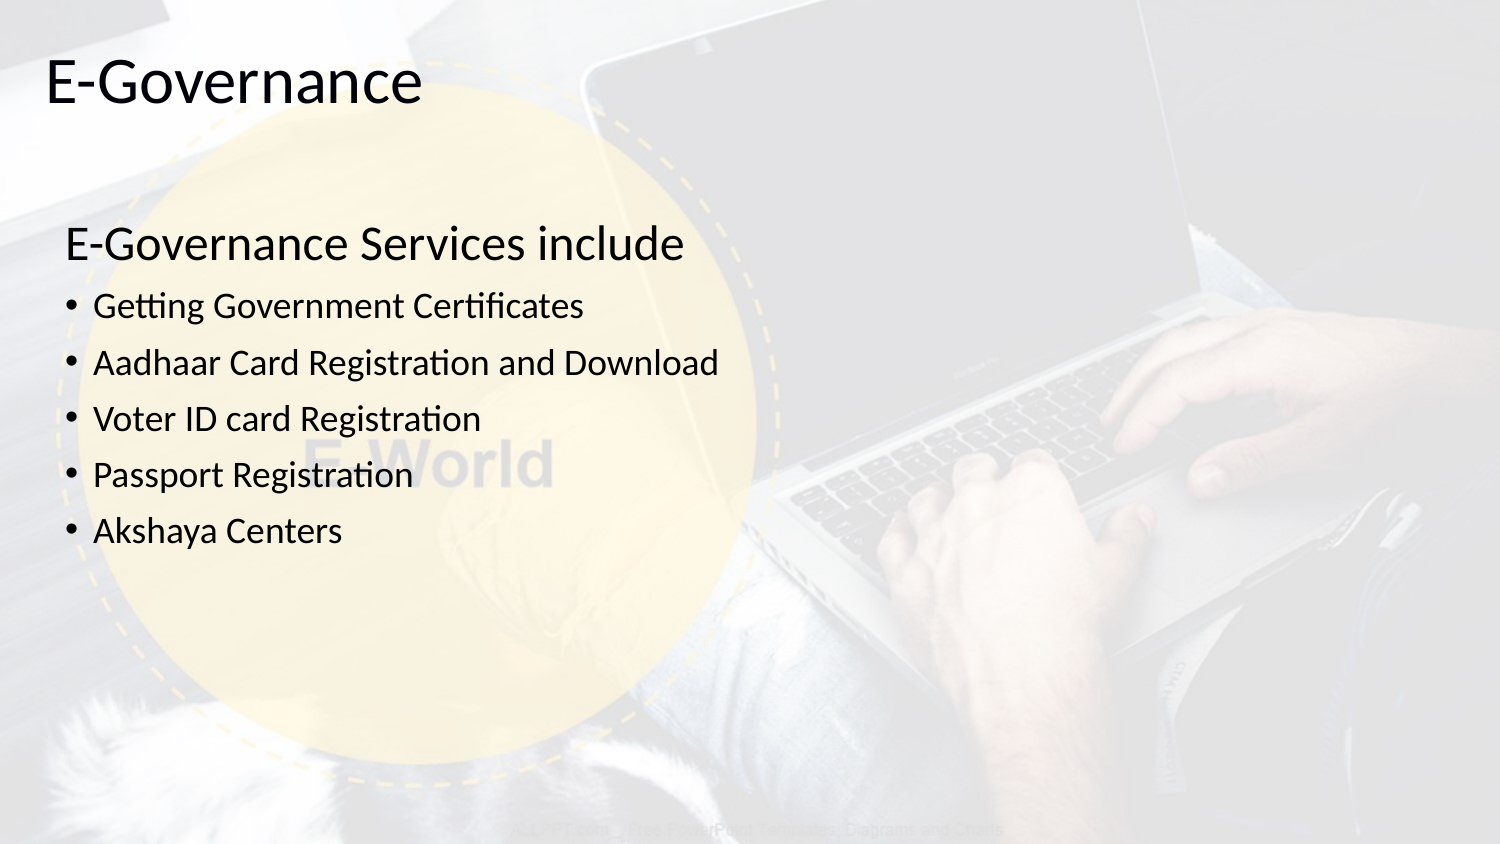

# E-Governance

E-Governance Services include
Getting Government Certificates
Aadhaar Card Registration and Download
Voter ID card Registration
Passport Registration
Akshaya Centers